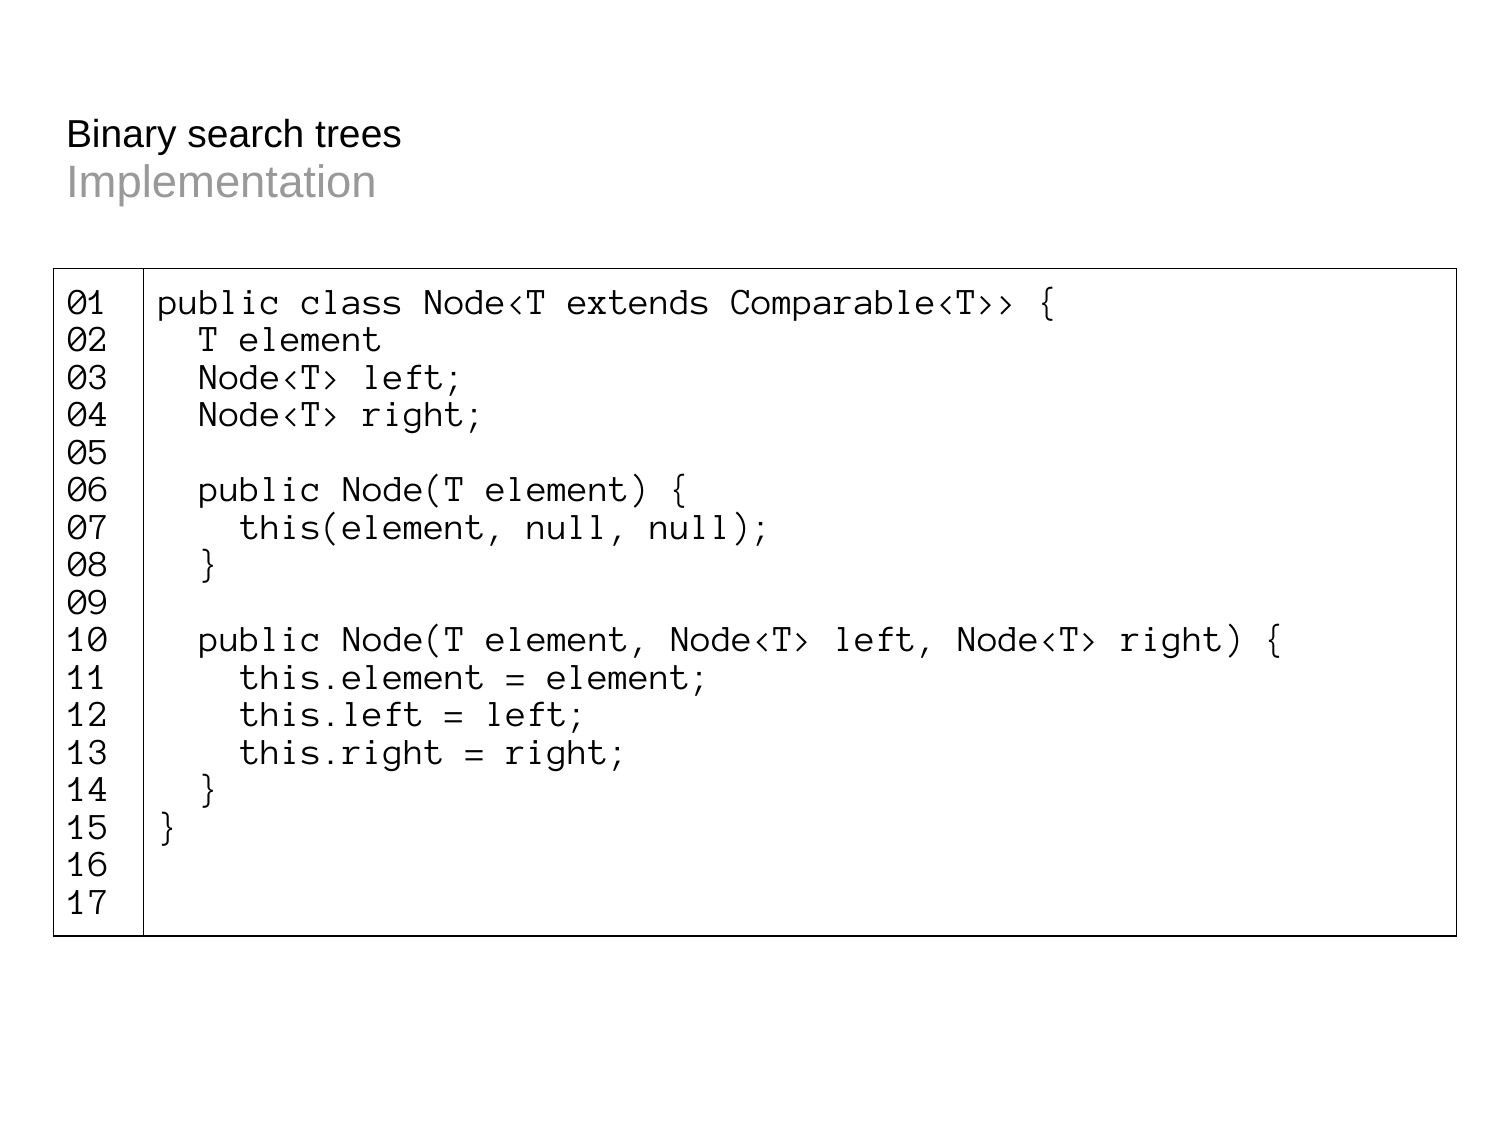

# Binary search trees
Implementation
| 01 02 03 04 05 06 07 08 09 10 11 12 13 14 15 16 17 | public class Node<T extends Comparable<T>> { T element Node<T> left; Node<T> right; public Node(T element) { this(element, null, null); } public Node(T element, Node<T> left, Node<T> right) { this.element = element; this.left = left; this.right = right; } } |
| --- | --- |